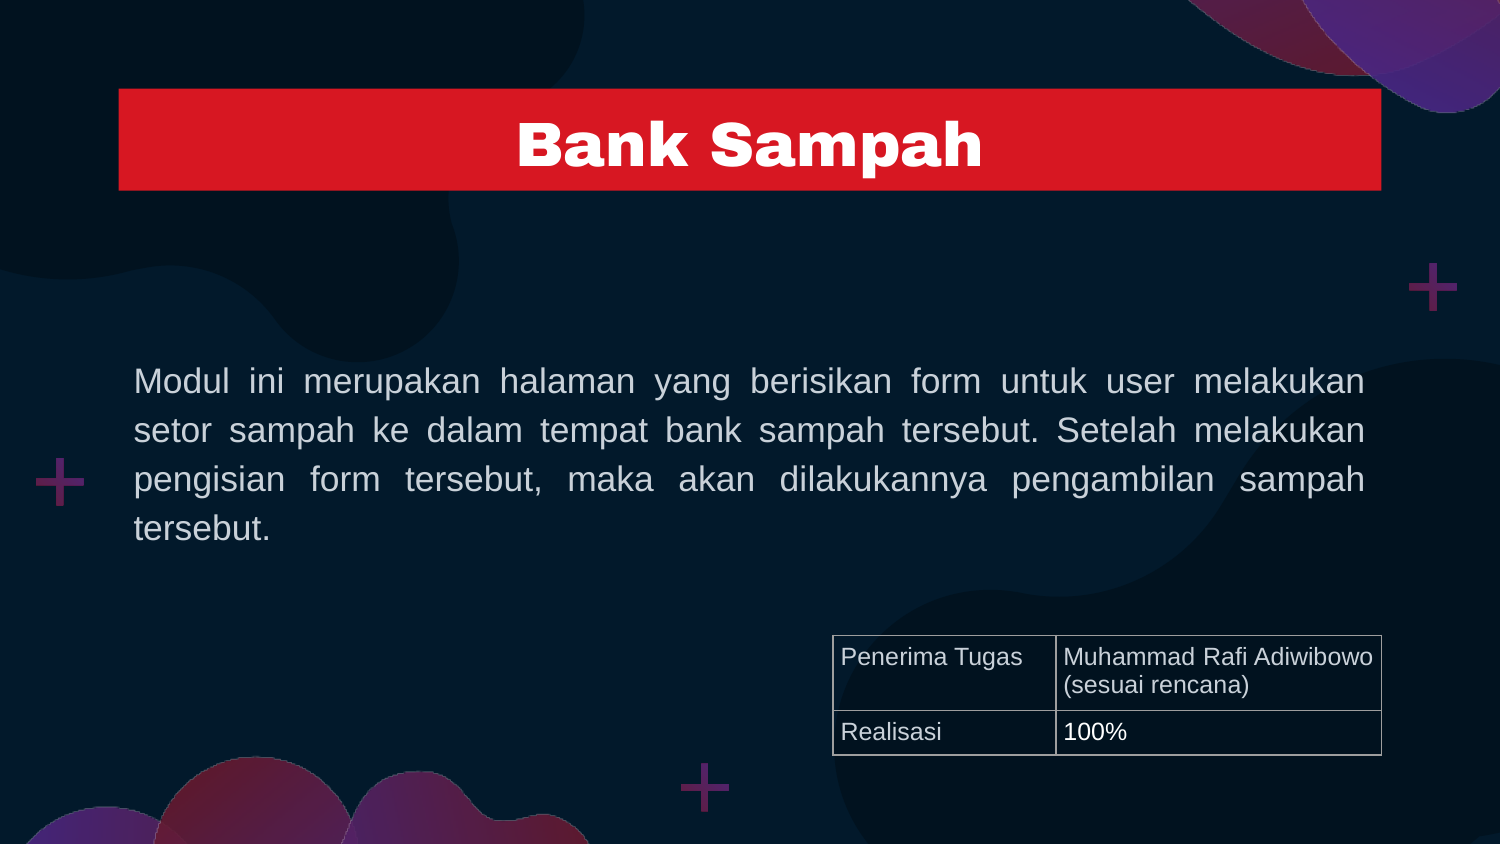

# Bank Sampah
Modul ini merupakan halaman yang berisikan form untuk user melakukan setor sampah ke dalam tempat bank sampah tersebut. Setelah melakukan pengisian form tersebut, maka akan dilakukannya pengambilan sampah tersebut.

| Penerima Tugas | Muhammad Rafi Adiwibowo (sesuai rencana) |
| --- | --- |
| Realisasi | 100% |